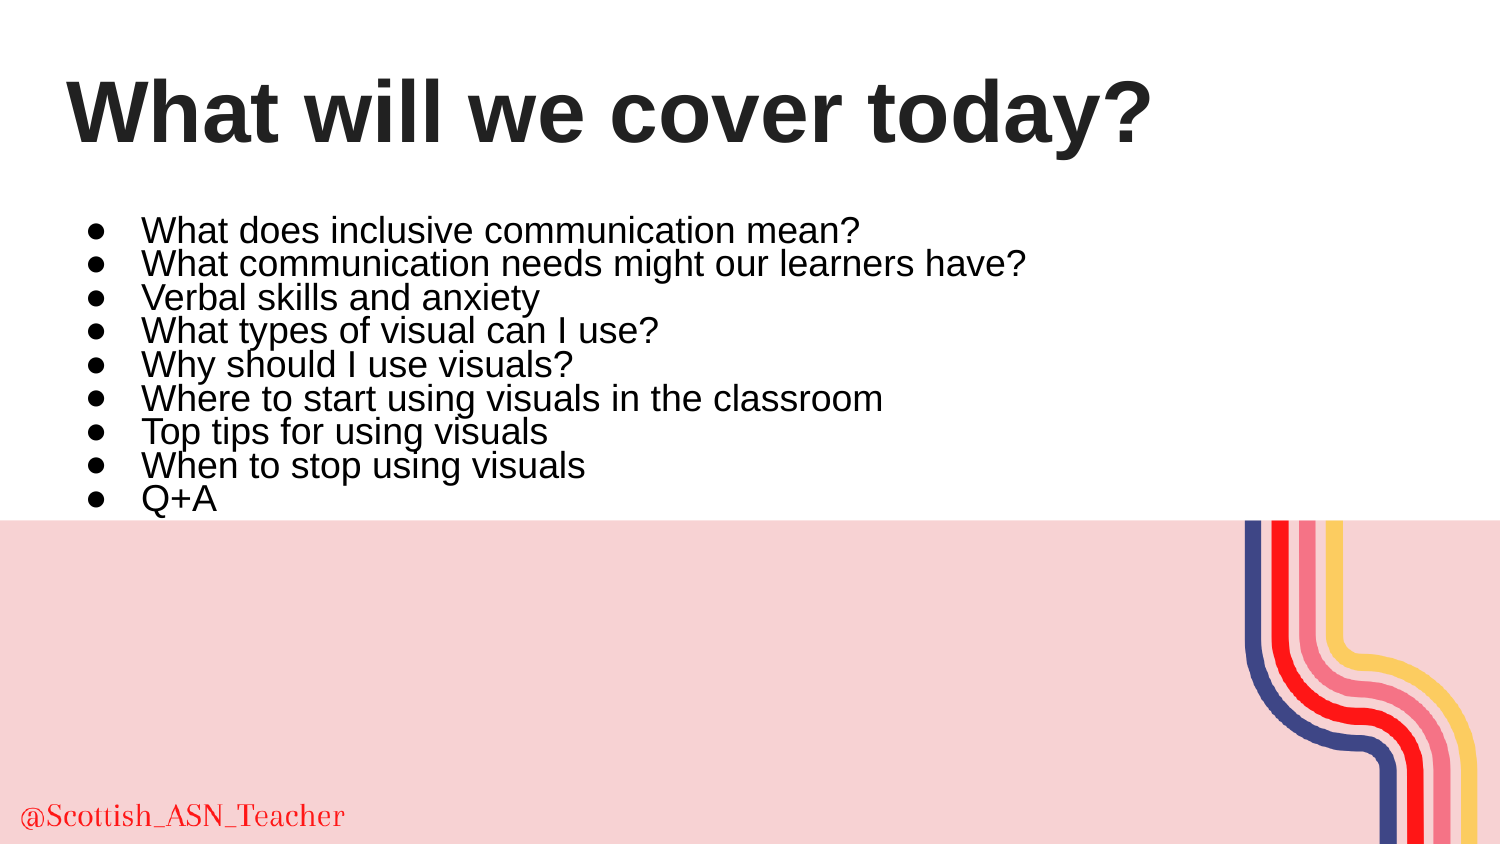

# What will we cover today?
What does inclusive communication mean?
What communication needs might our learners have?
Verbal skills and anxiety
What types of visual can I use?
Why should I use visuals?
Where to start using visuals in the classroom
Top tips for using visuals
When to stop using visuals
Q+A